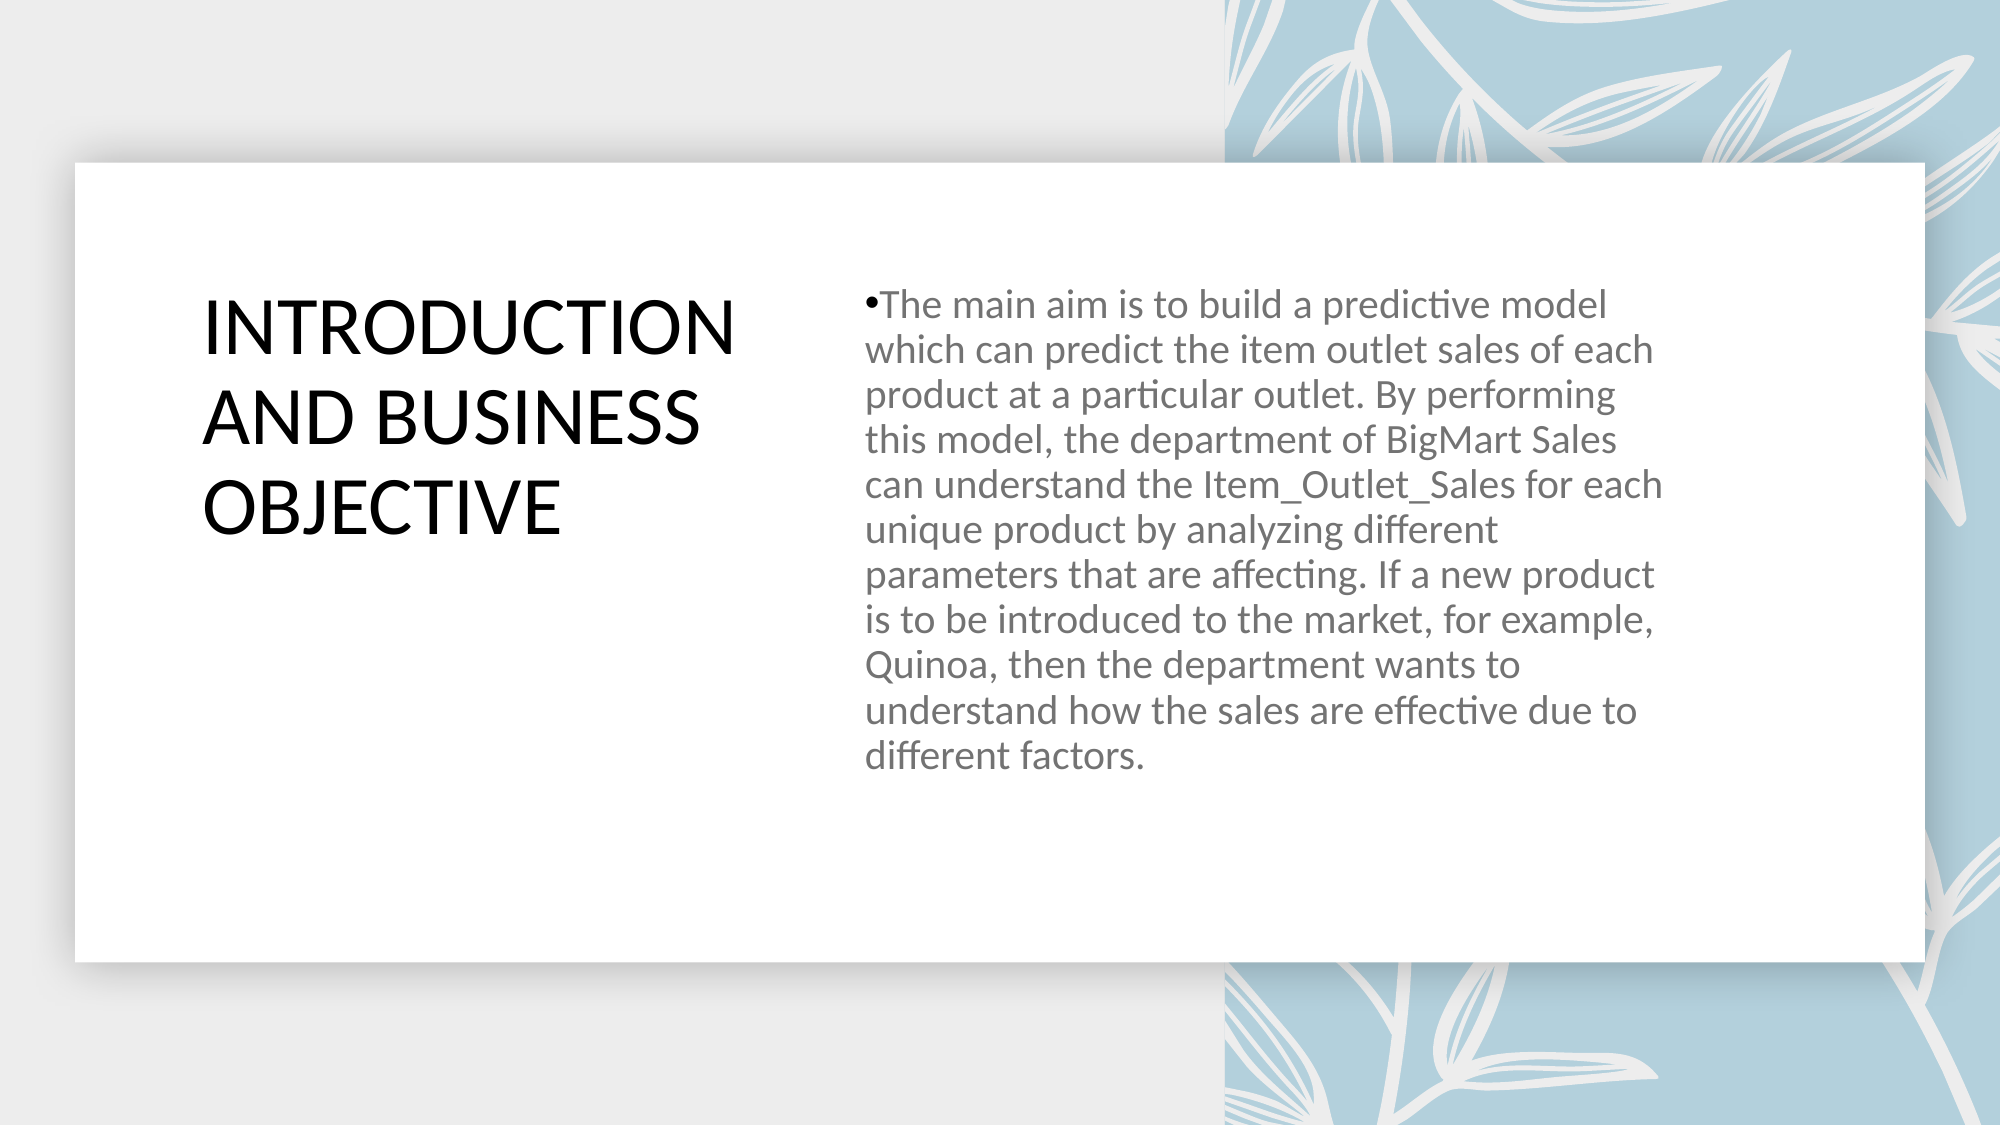

INTRODUCTION AND BUSINESS OBJECTIVE
The main aim is to build a predictive model which can predict the item outlet sales of each product at a particular outlet. By performing this model, the department of BigMart Sales can understand the Item_Outlet_Sales for each unique product by analyzing different parameters that are affecting. If a new product is to be introduced to the market, for example, Quinoa, then the department wants to understand how the sales are effective due to different factors.